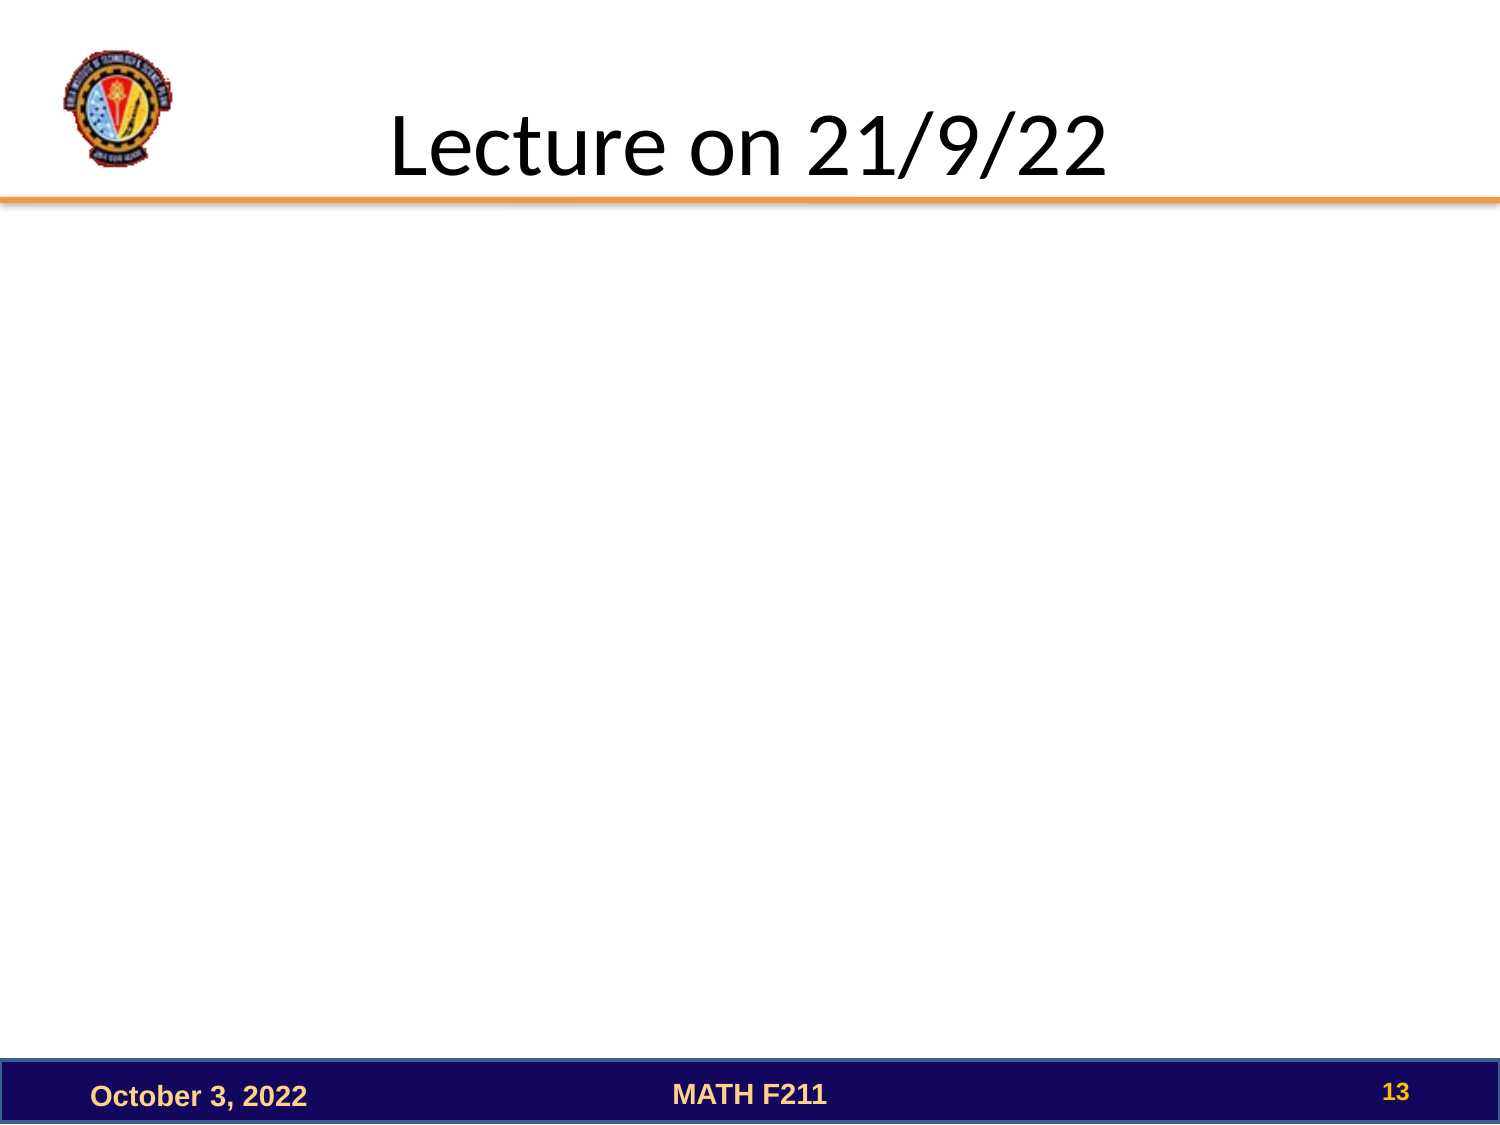

# Lecture on 21/9/22

13
MATH F211
October 3, 2022